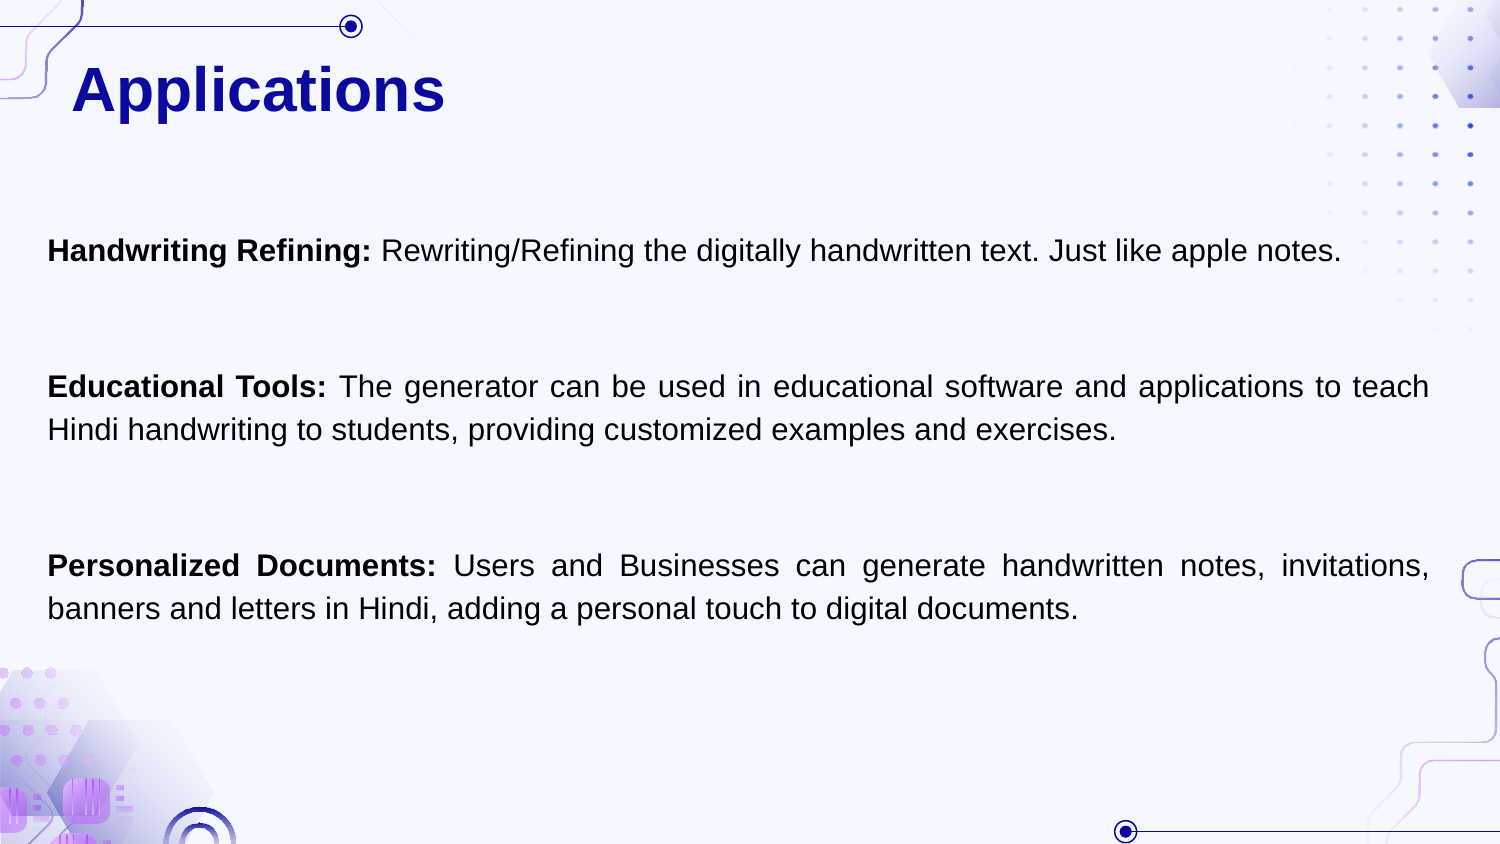

# Applications
Handwriting Refining: Rewriting/Refining the digitally handwritten text. Just like apple notes.

Educational Tools: The generator can be used in educational software and applications to teach Hindi handwriting to students, providing customized examples and exercises.

Personalized Documents: Users and Businesses can generate handwritten notes, invitations, banners and letters in Hindi, adding a personal touch to digital documents.